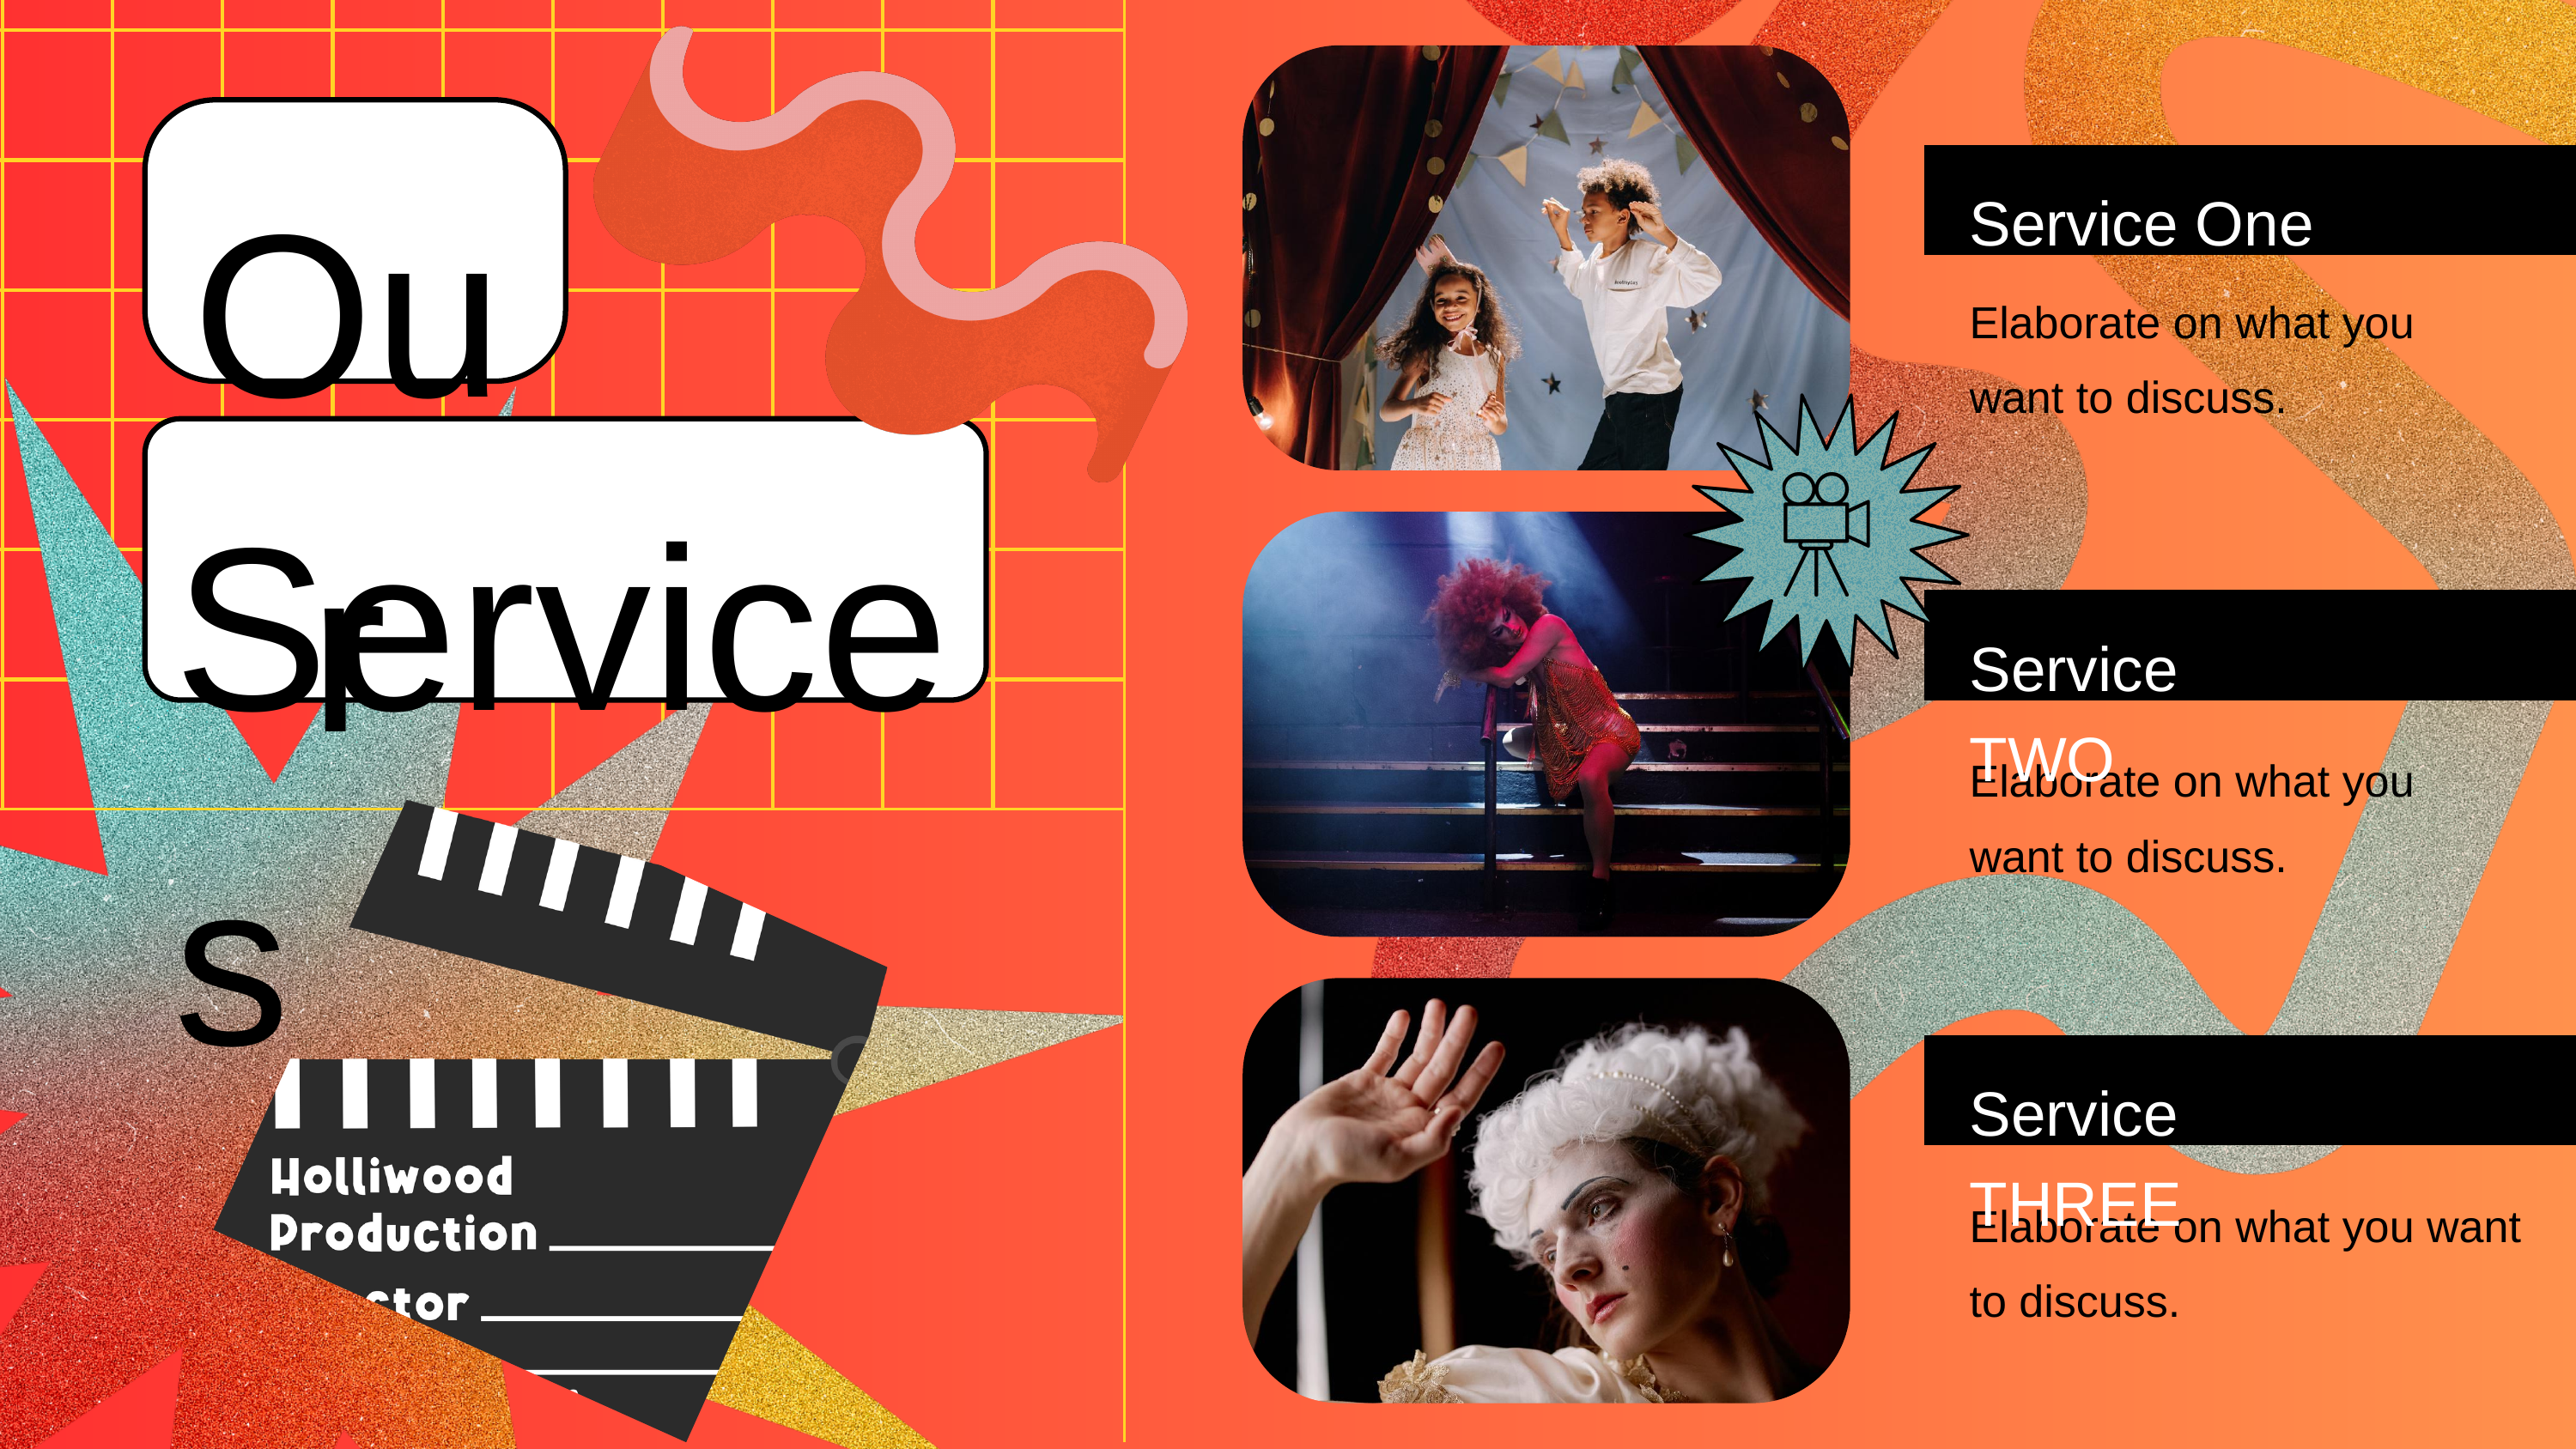

Our

Service One
Elaborate on what you want to discuss.

Services

Service TWO
Elaborate on what you want to discuss.

Service THREE
Elaborate on what you want to discuss.